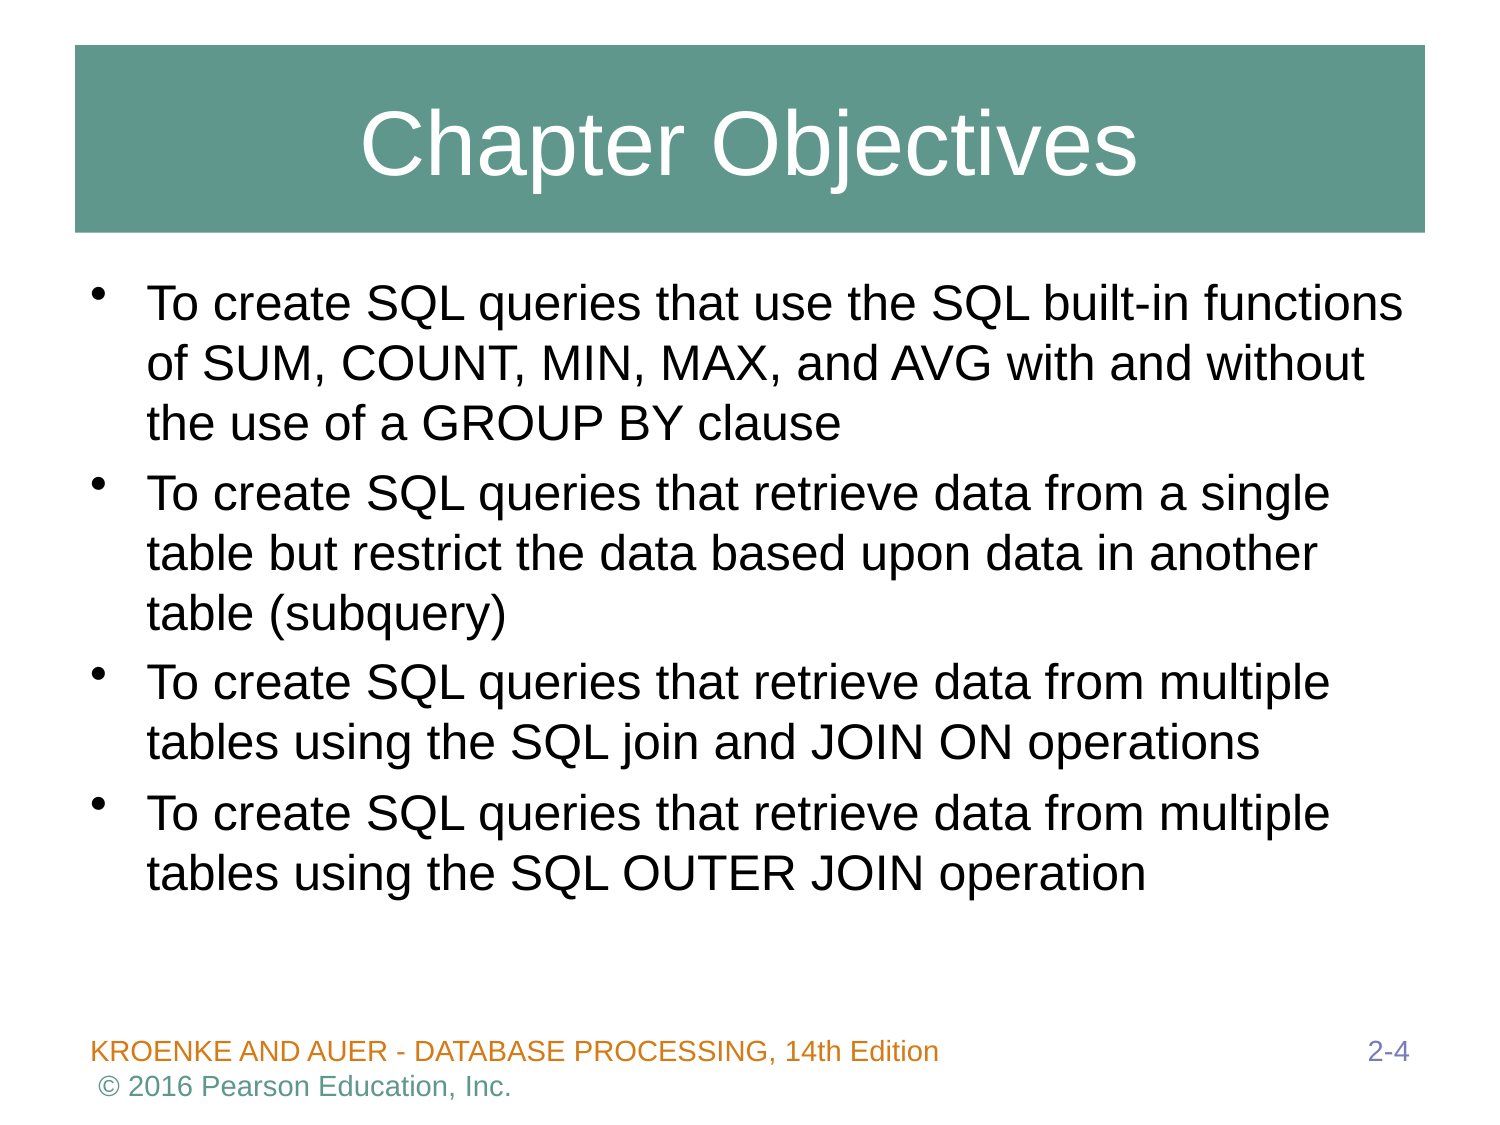

# Chapter Objectives
To create SQL queries that use the SQL built-in functions of SUM, COUNT, MIN, MAX, and AVG with and without the use of a GROUP BY clause
To create SQL queries that retrieve data from a single table but restrict the data based upon data in another table (subquery)
To create SQL queries that retrieve data from multiple tables using the SQL join and JOIN ON operations
To create SQL queries that retrieve data from multiple tables using the SQL OUTER JOIN operation
2-4

KROENKE AND AUER - DATABASE PROCESSING, 14th Edition  © 2016 Pearson Education, Inc.